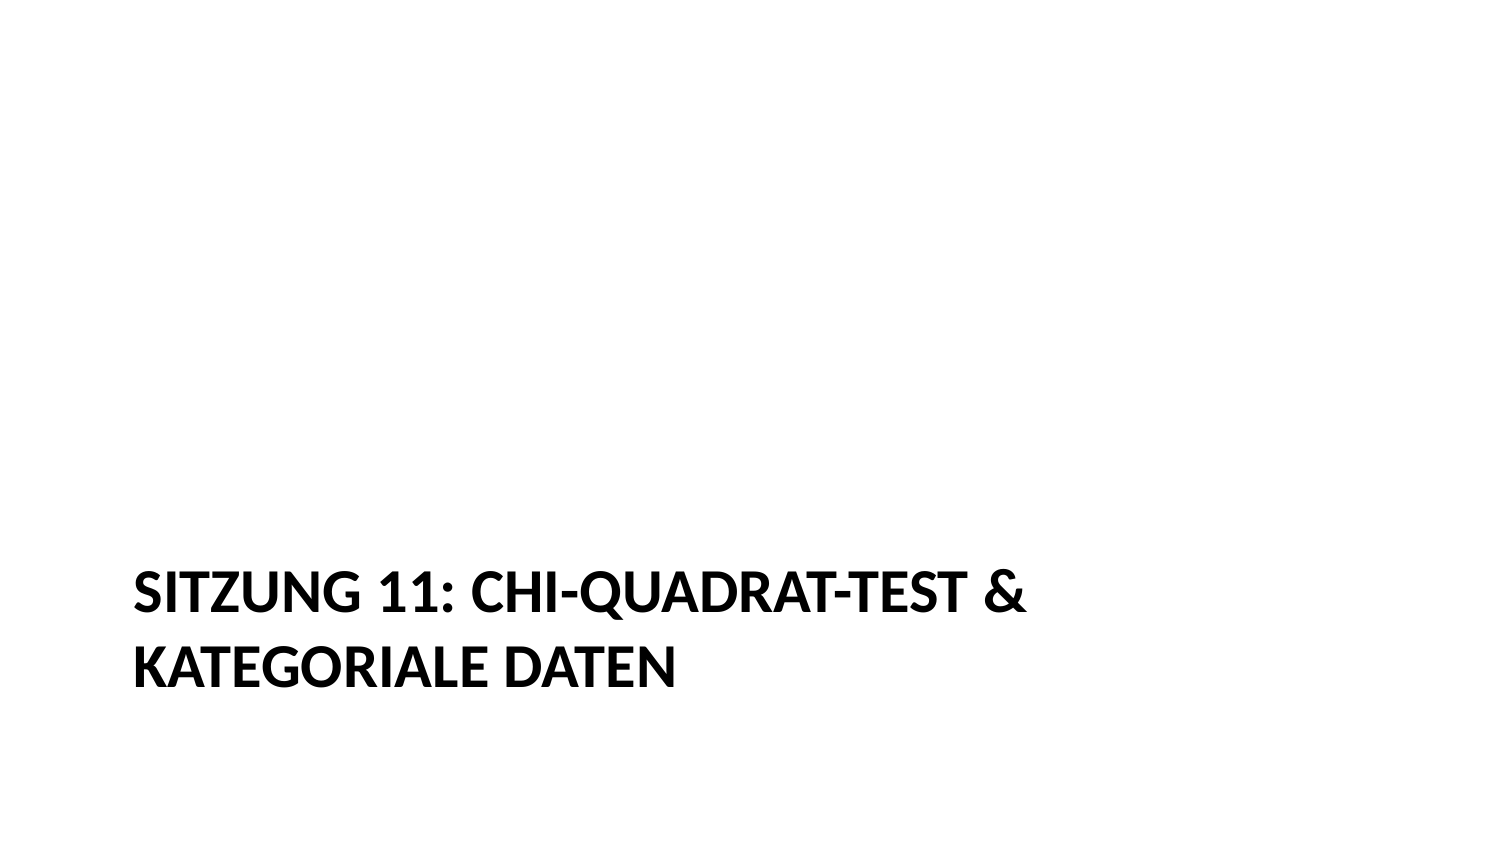

# Sitzung 11: Chi-Quadrat-Test & kategoriale Daten